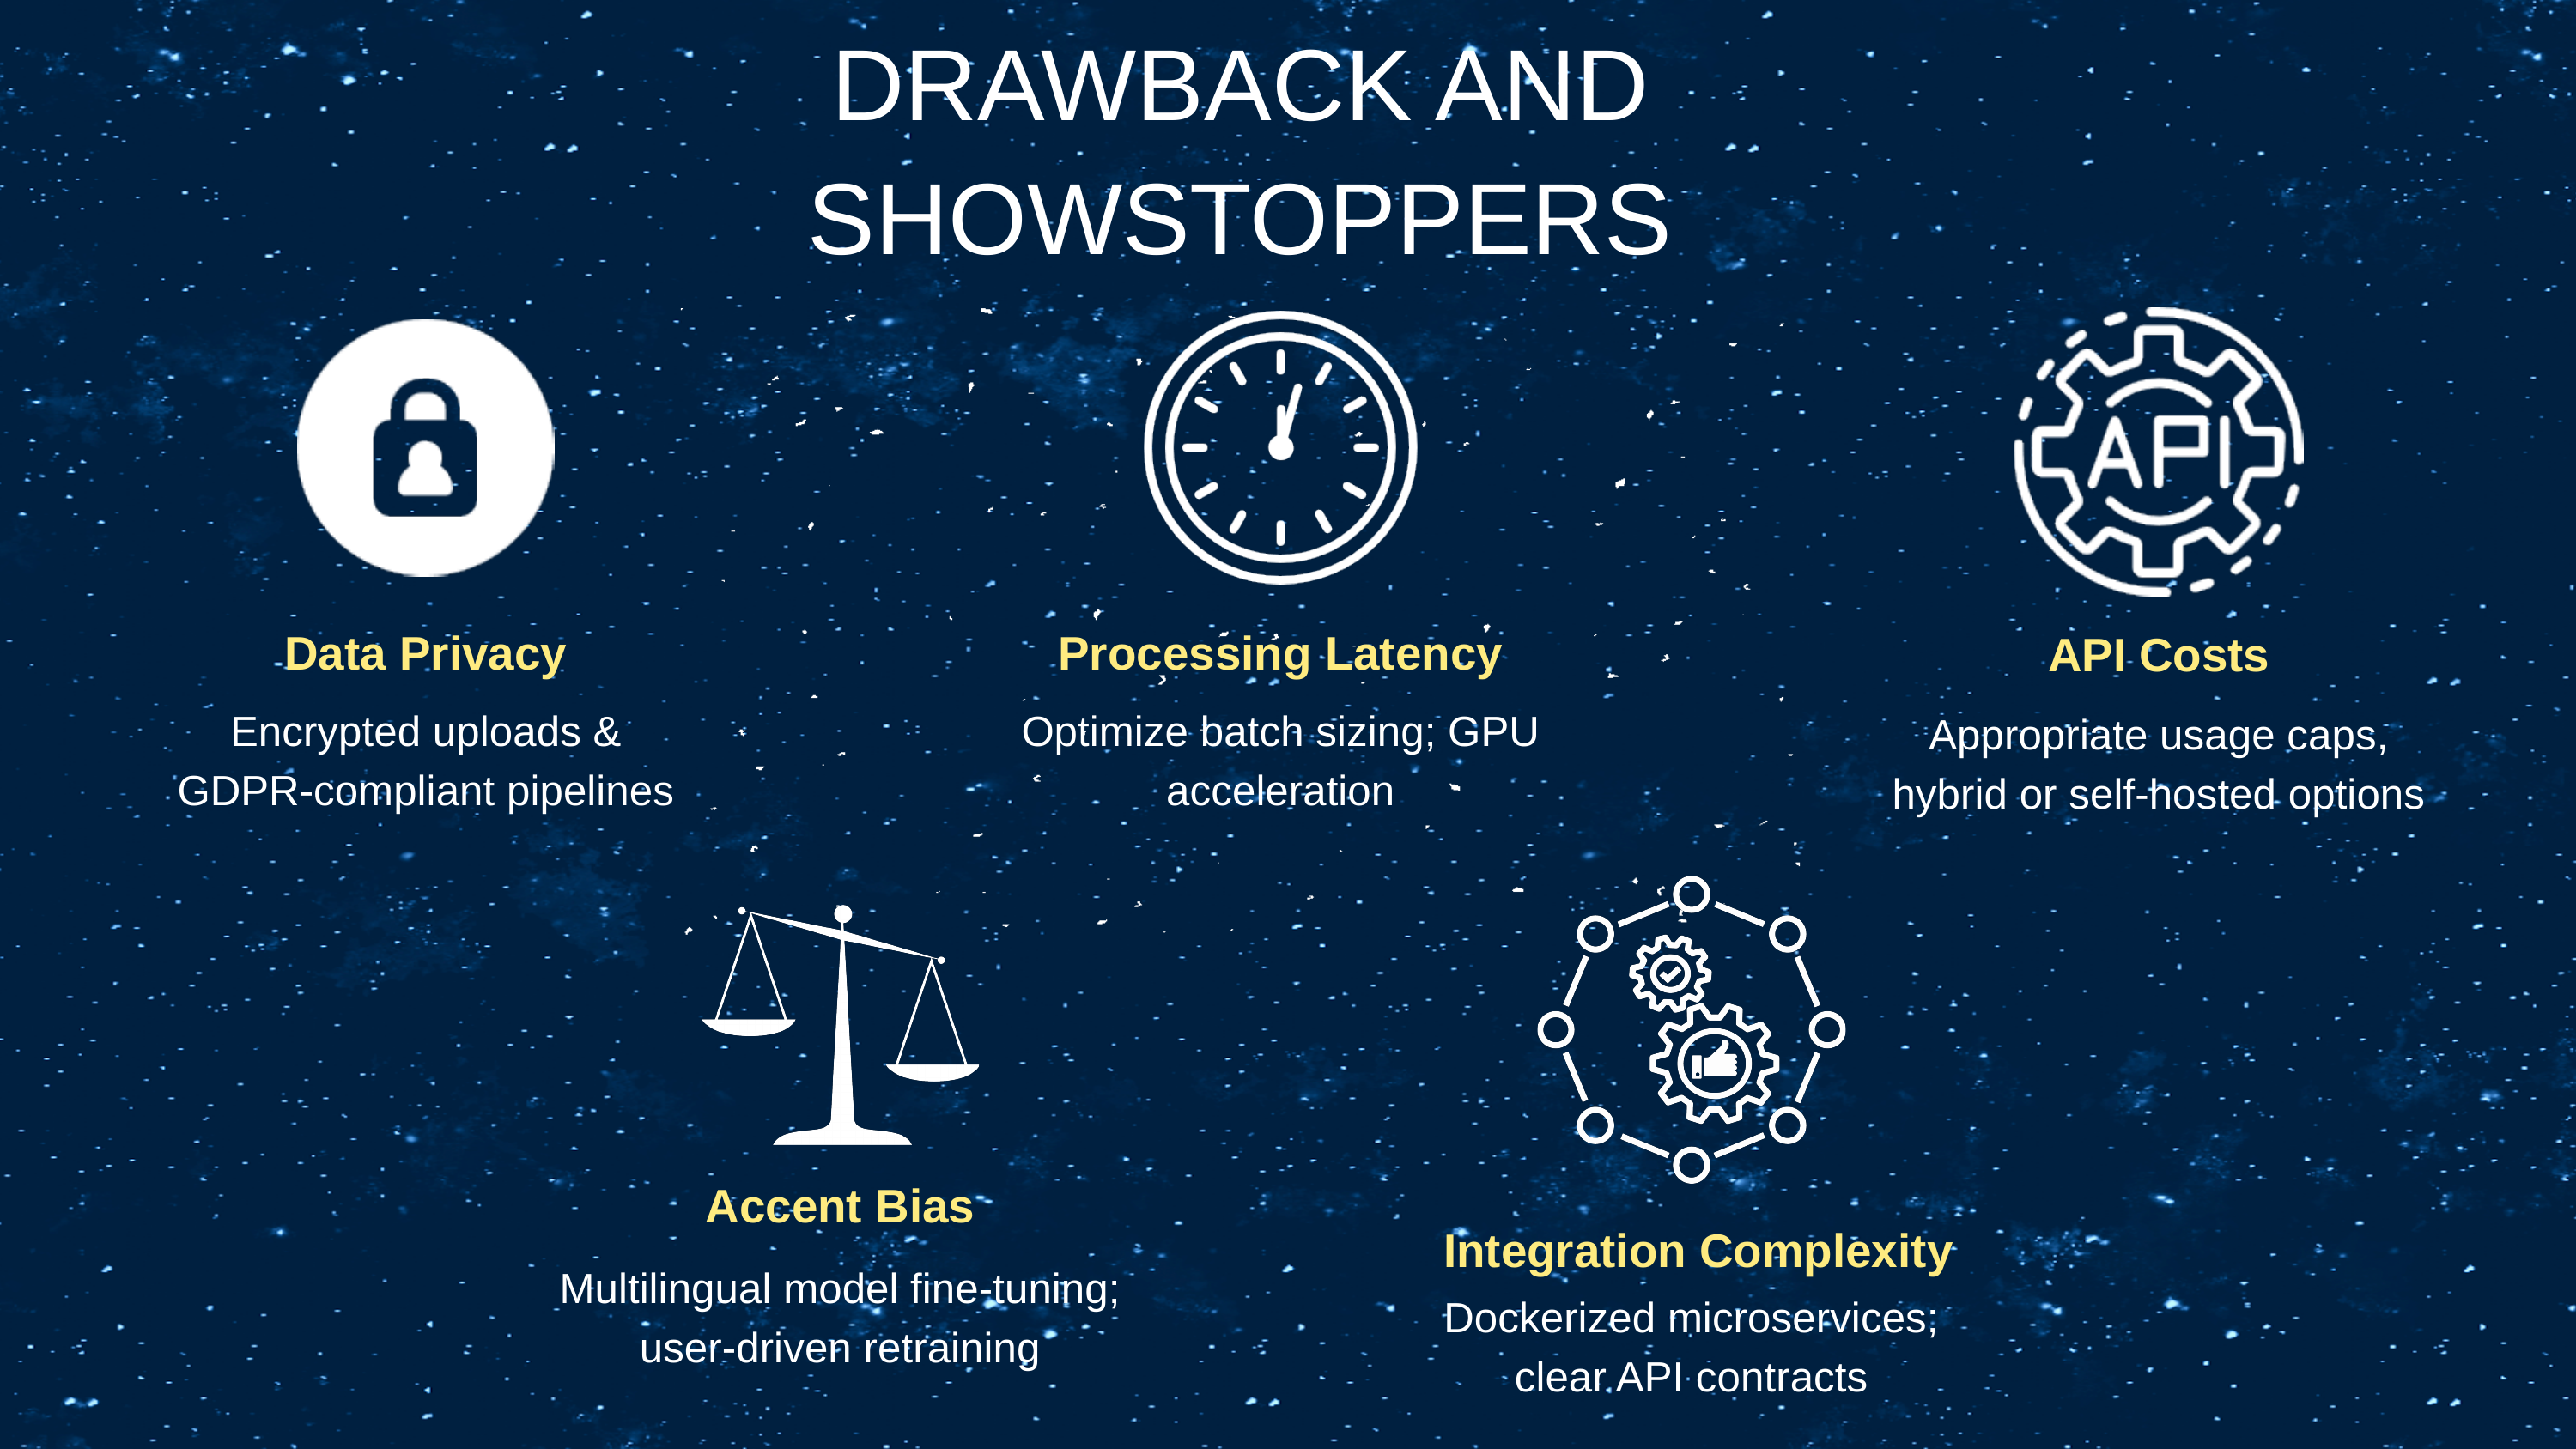

DRAWBACK AND SHOWSTOPPERS

API Costs
Appropriate usage caps, hybrid or self‑hosted options

Processing Latency
Optimize batch sizing; GPU acceleration

Data Privacy
Encrypted uploads & GDPR‑compliant pipelines

Integration Complexity
Dockerized microservices; clear API contracts

Accent Bias
Multilingual model fine‑tuning; user‑driven retraining